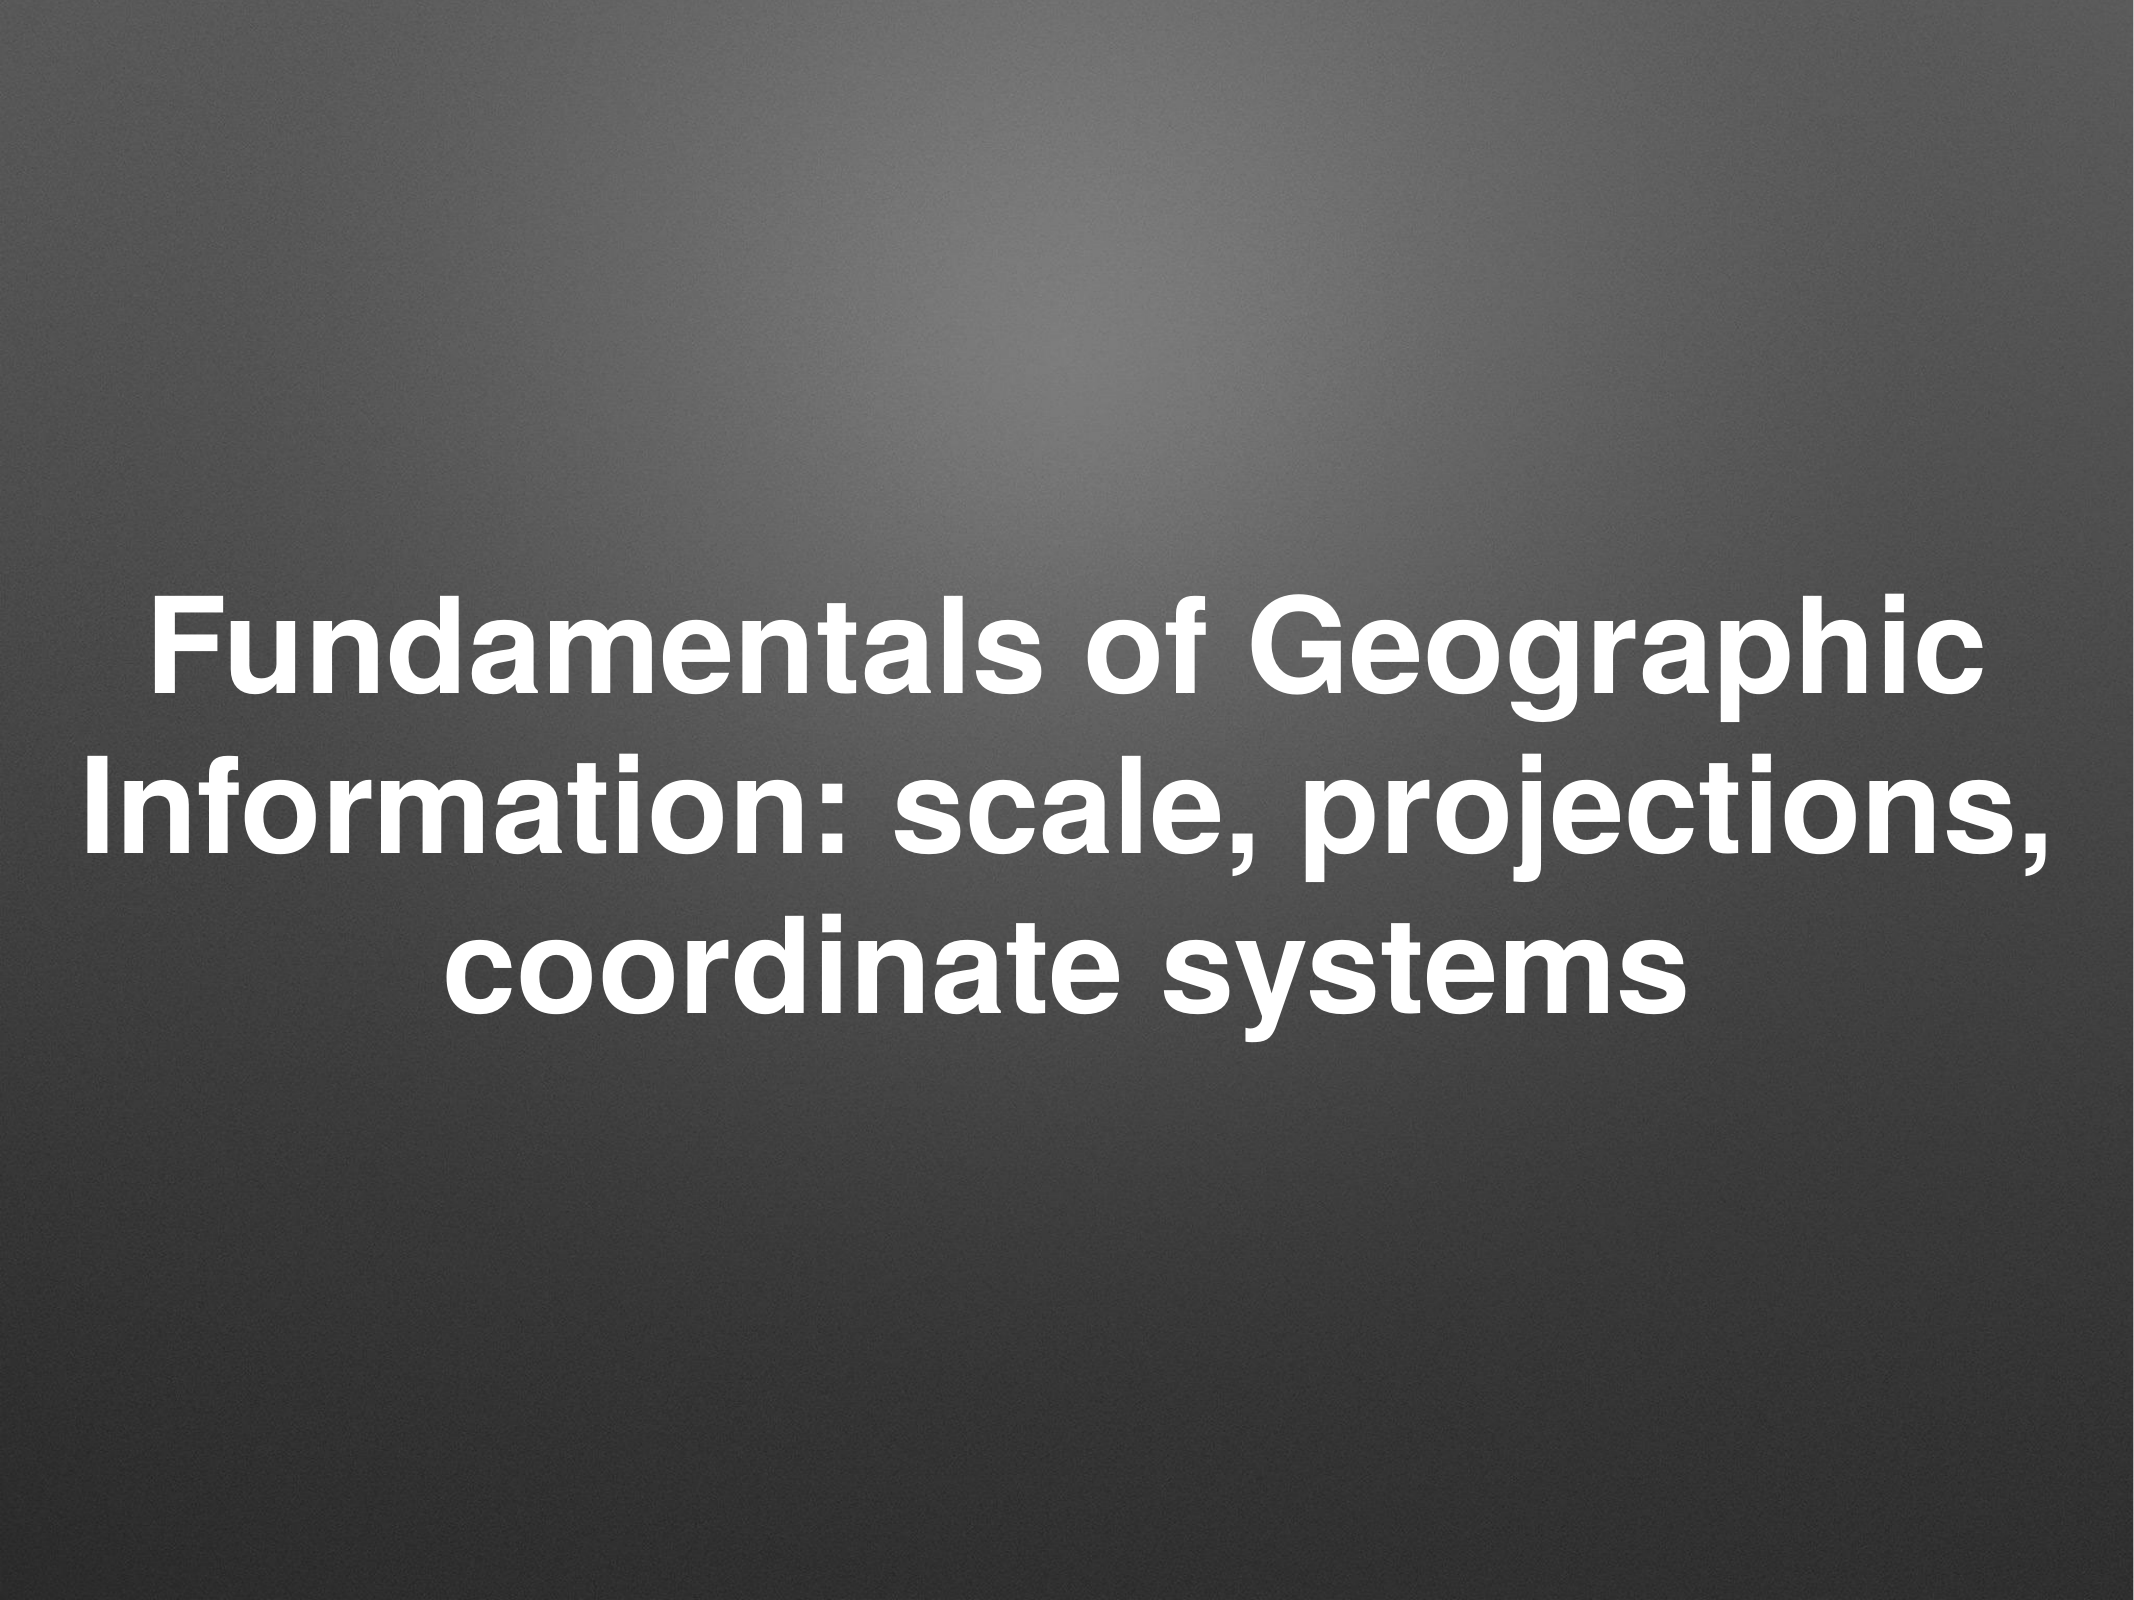

Fundamentals of Geographic Information: scale, projections, coordinate systems